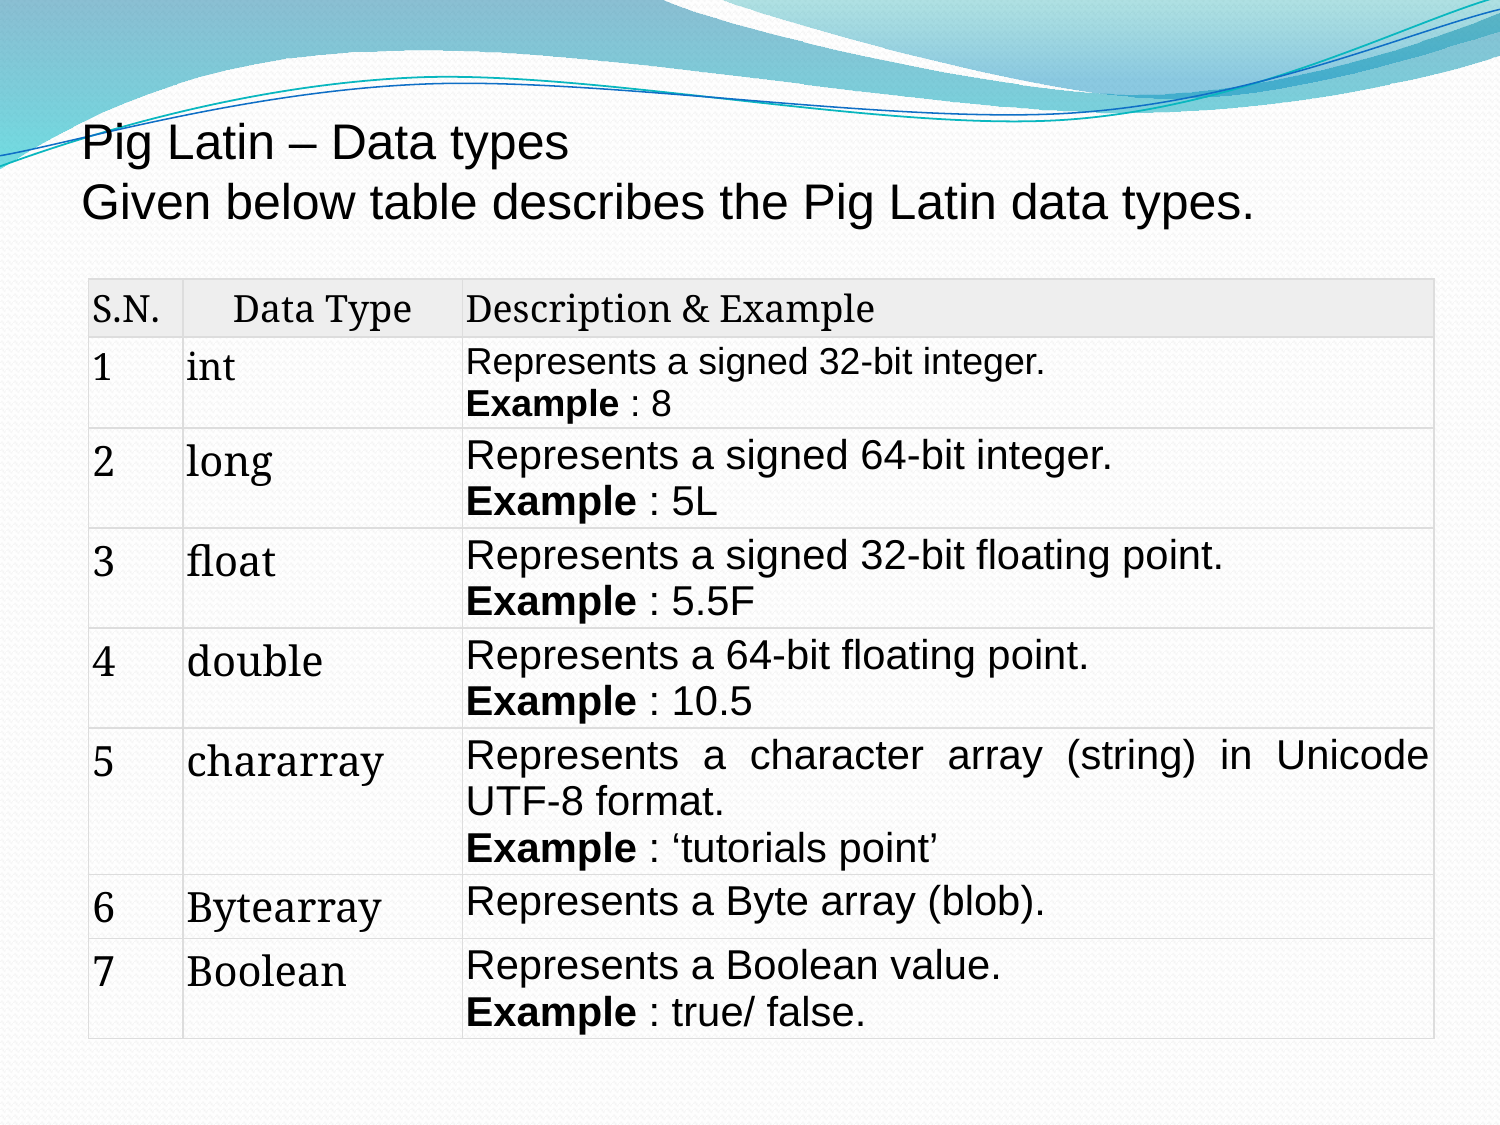

Pig Latin – Data types
Given below table describes the Pig Latin data types.
| S.N. | Data Type | Description & Example |
| --- | --- | --- |
| 1 | int | Represents a signed 32-bit integer. Example : 8 |
| 2 | long | Represents a signed 64-bit integer. Example : 5L |
| 3 | float | Represents a signed 32-bit floating point. Example : 5.5F |
| 4 | double | Represents a 64-bit floating point. Example : 10.5 |
| 5 | chararray | Represents a character array (string) in Unicode UTF-8 format. Example : ‘tutorials point’ |
| 6 | Bytearray | Represents a Byte array (blob). |
| 7 | Boolean | Represents a Boolean value. Example : true/ false. |